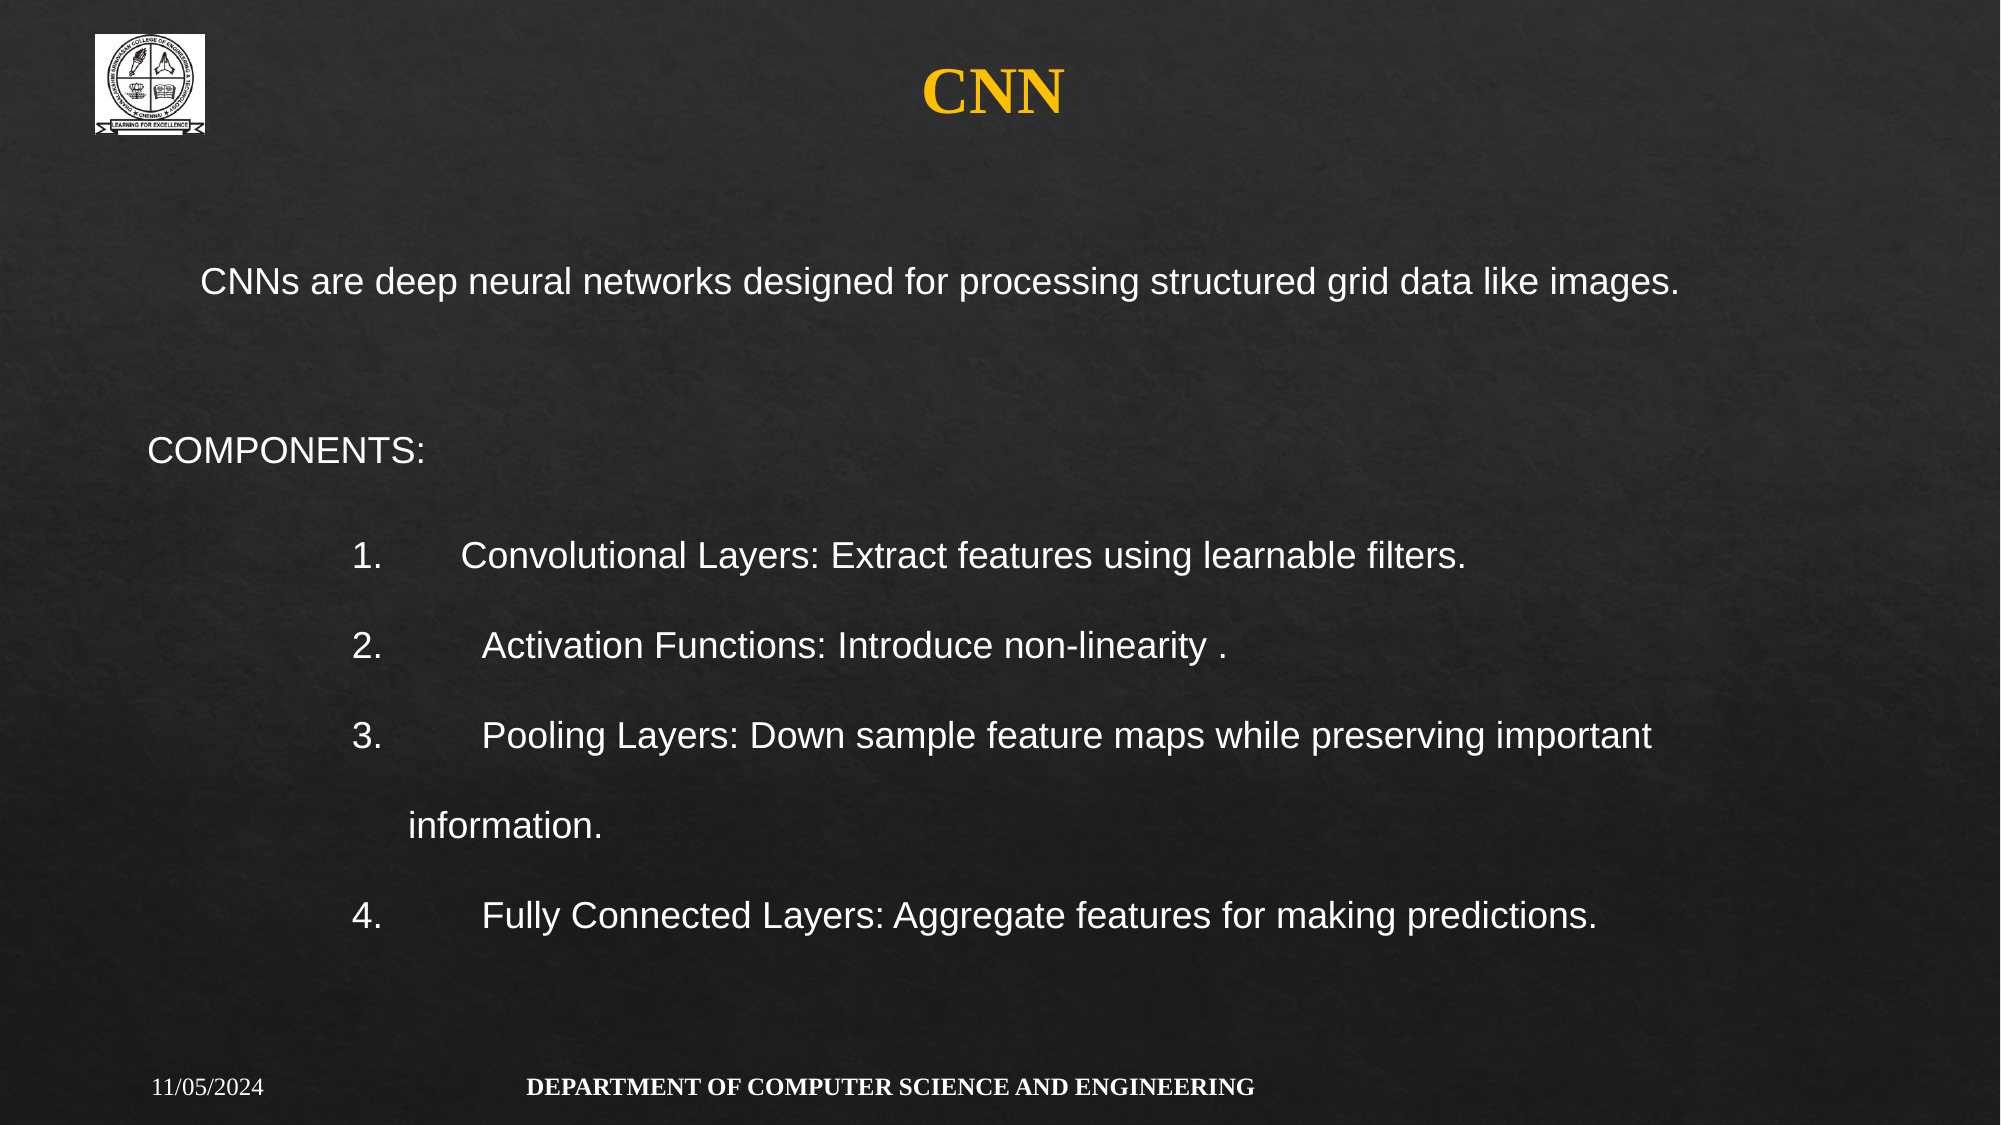

CNN

CNNs are deep neural networks designed for processing structured grid data like images.
COMPONENTS:
     Convolutional Layers: Extract features using learnable filters.
       Activation Functions: Introduce non-linearity .
       Pooling Layers: Down sample feature maps while preserving important information.
       Fully Connected Layers: Aggregate features for making predictions.